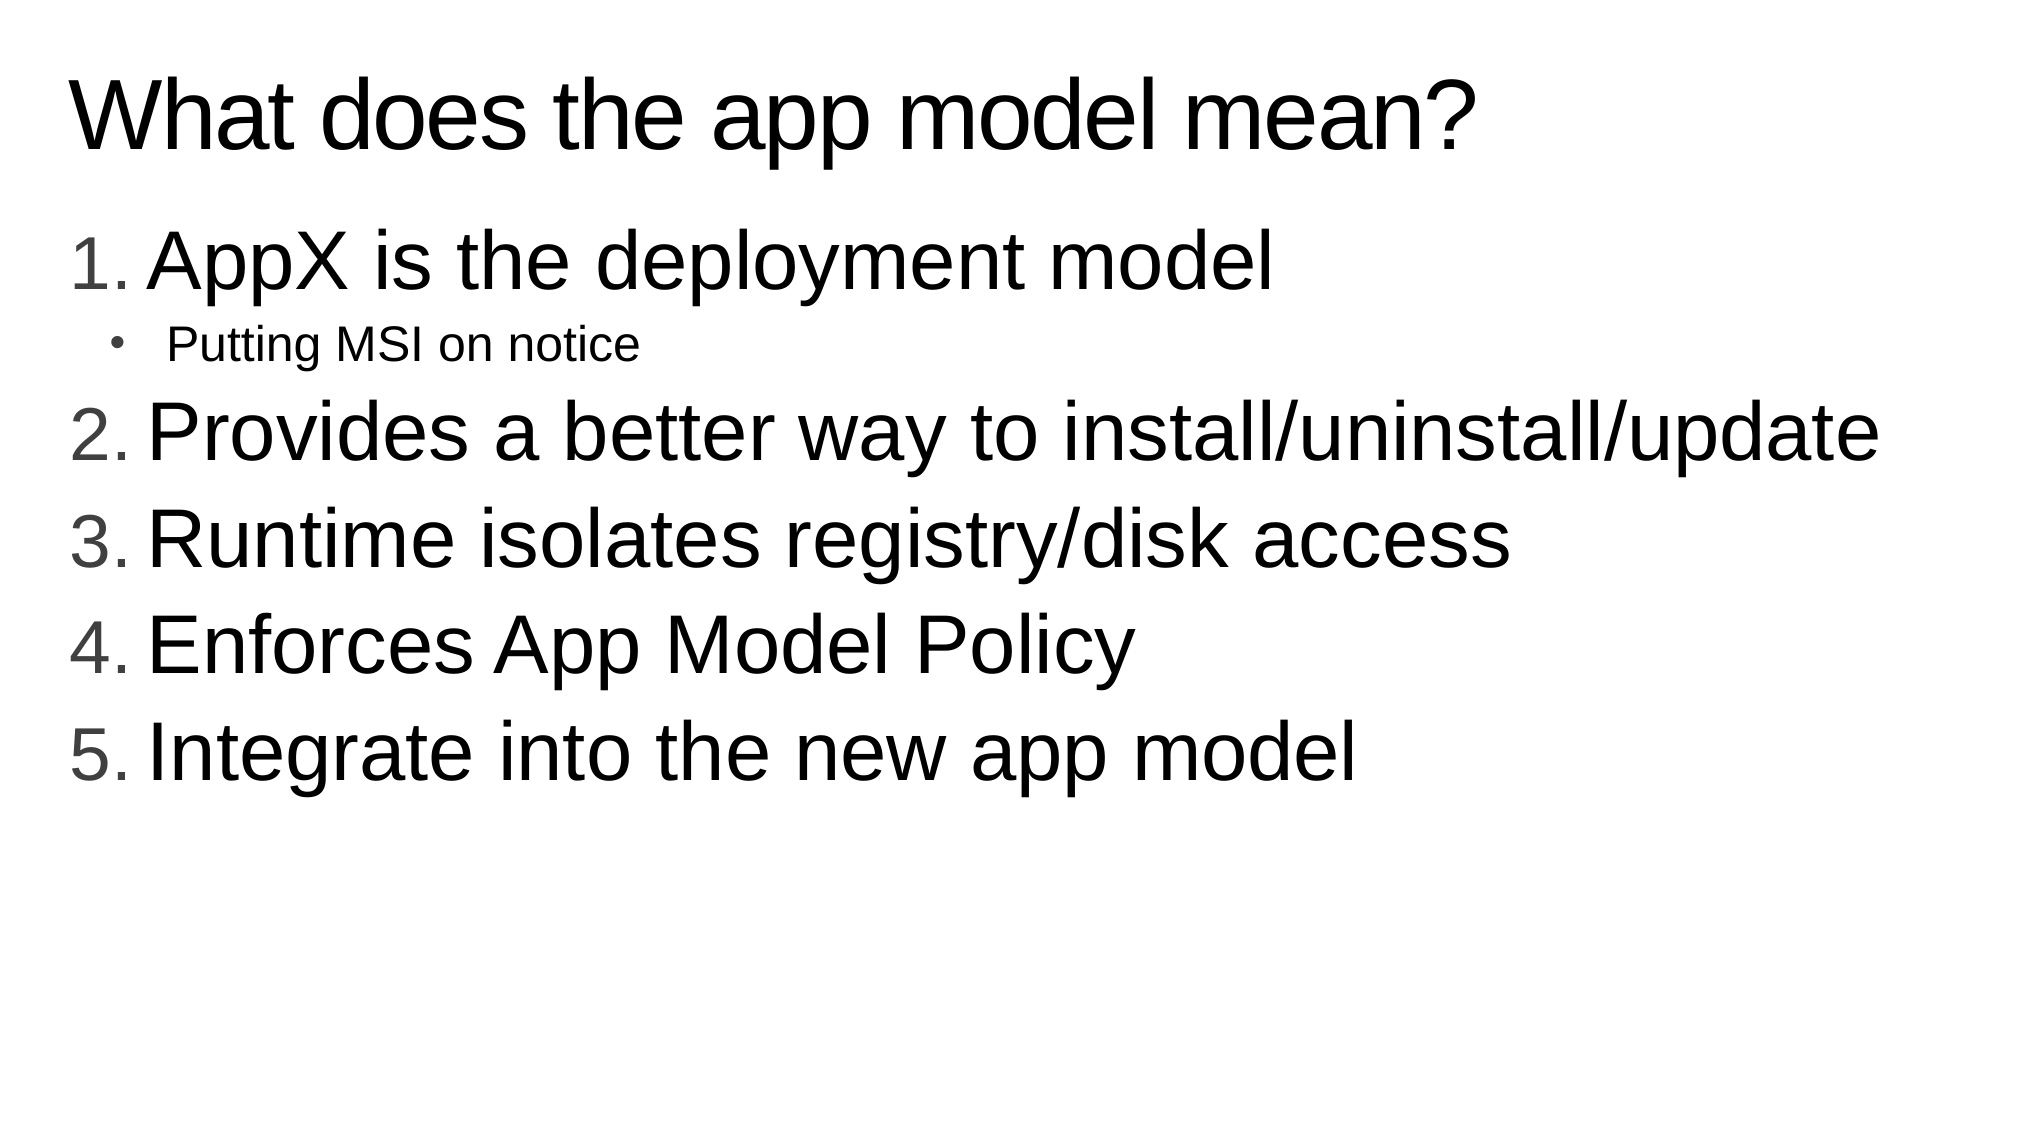

# What does the app model mean?
AppX is the deployment model
Putting MSI on notice
Provides a better way to install/uninstall/update
Runtime isolates registry/disk access
Enforces App Model Policy
Integrate into the new app model